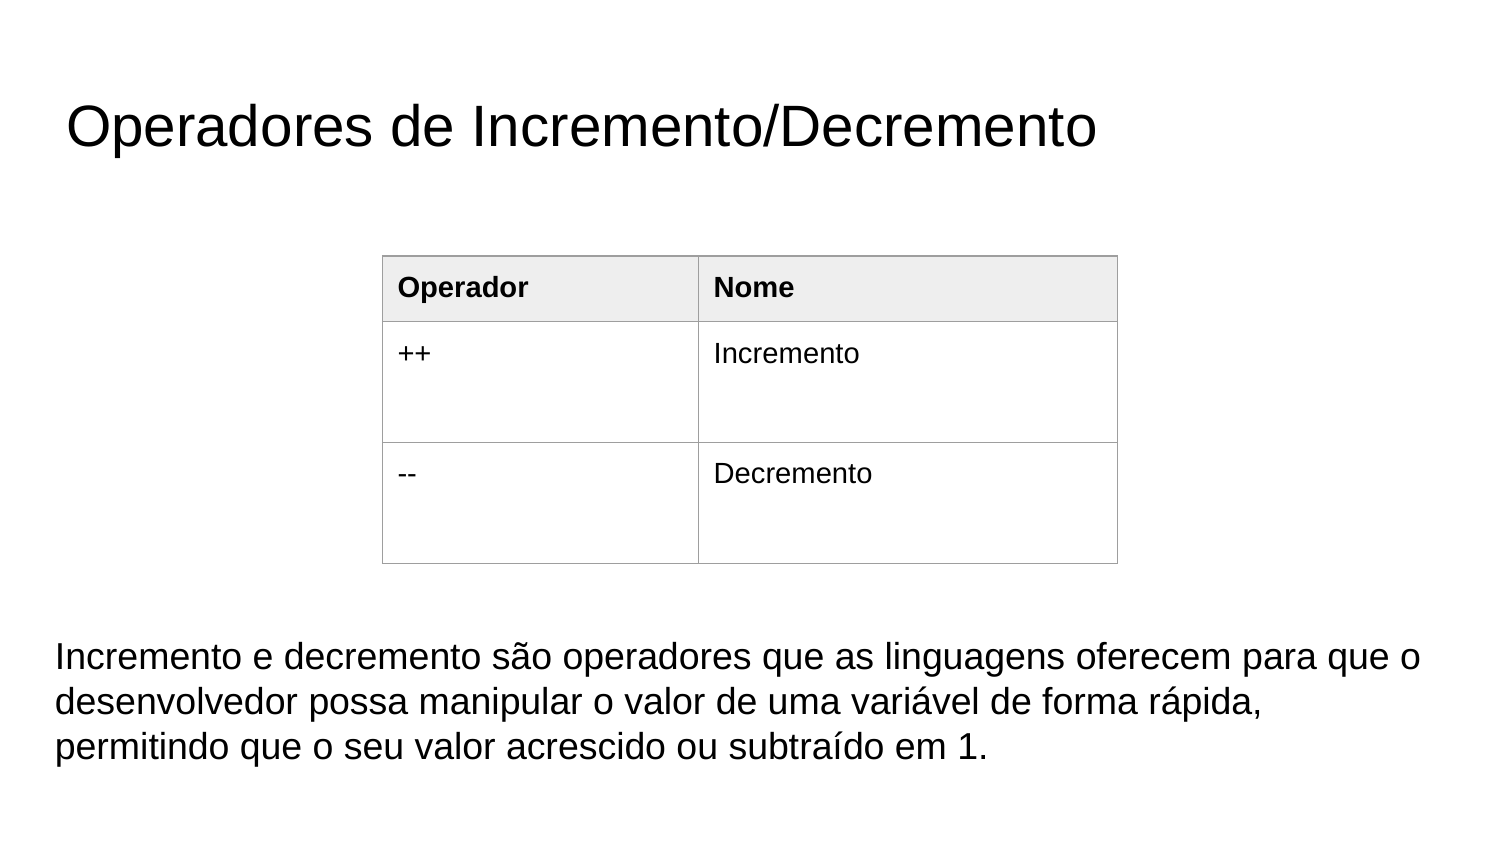

# Operadores de Incremento/Decremento
| Operador | Nome |
| --- | --- |
| ++ | Incremento |
| -- | Decremento |
Incremento e decremento são operadores que as linguagens oferecem para que o desenvolvedor possa manipular o valor de uma variável de forma rápida, permitindo que o seu valor acrescido ou subtraído em 1.